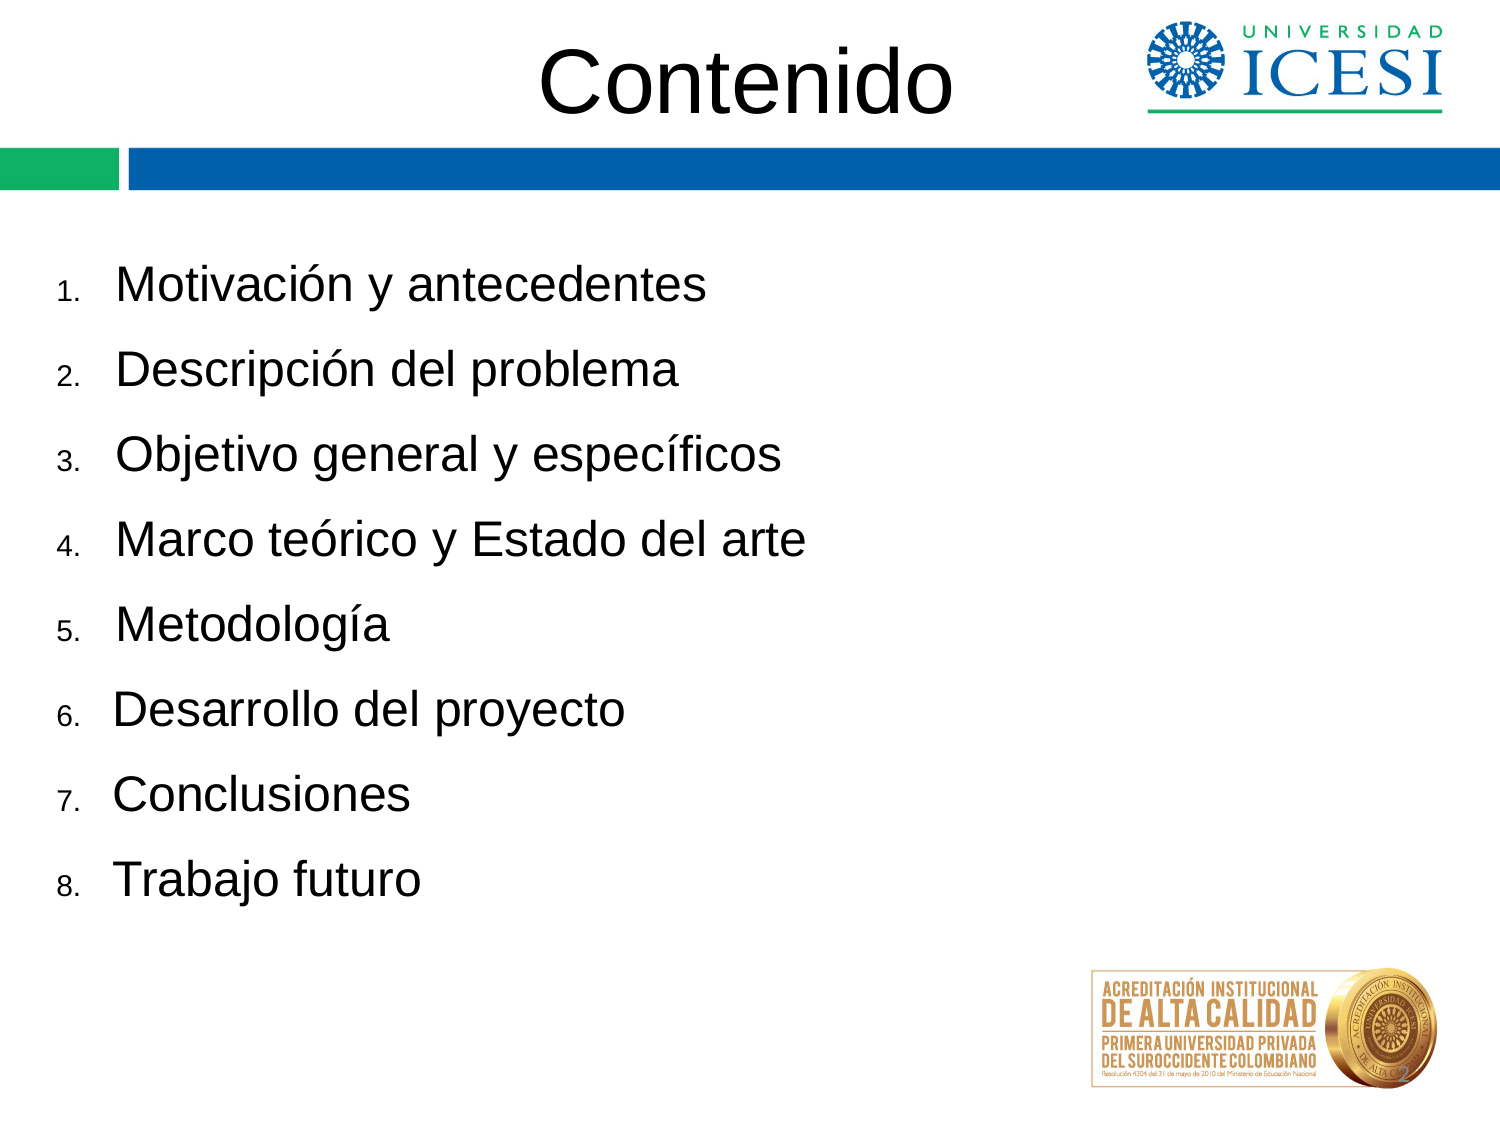

# Contenido
Motivación y antecedentes
Descripción del problema
Objetivo general y específicos
Marco teórico y Estado del arte
Metodología
Desarrollo del proyecto
Conclusiones
Trabajo futuro

2